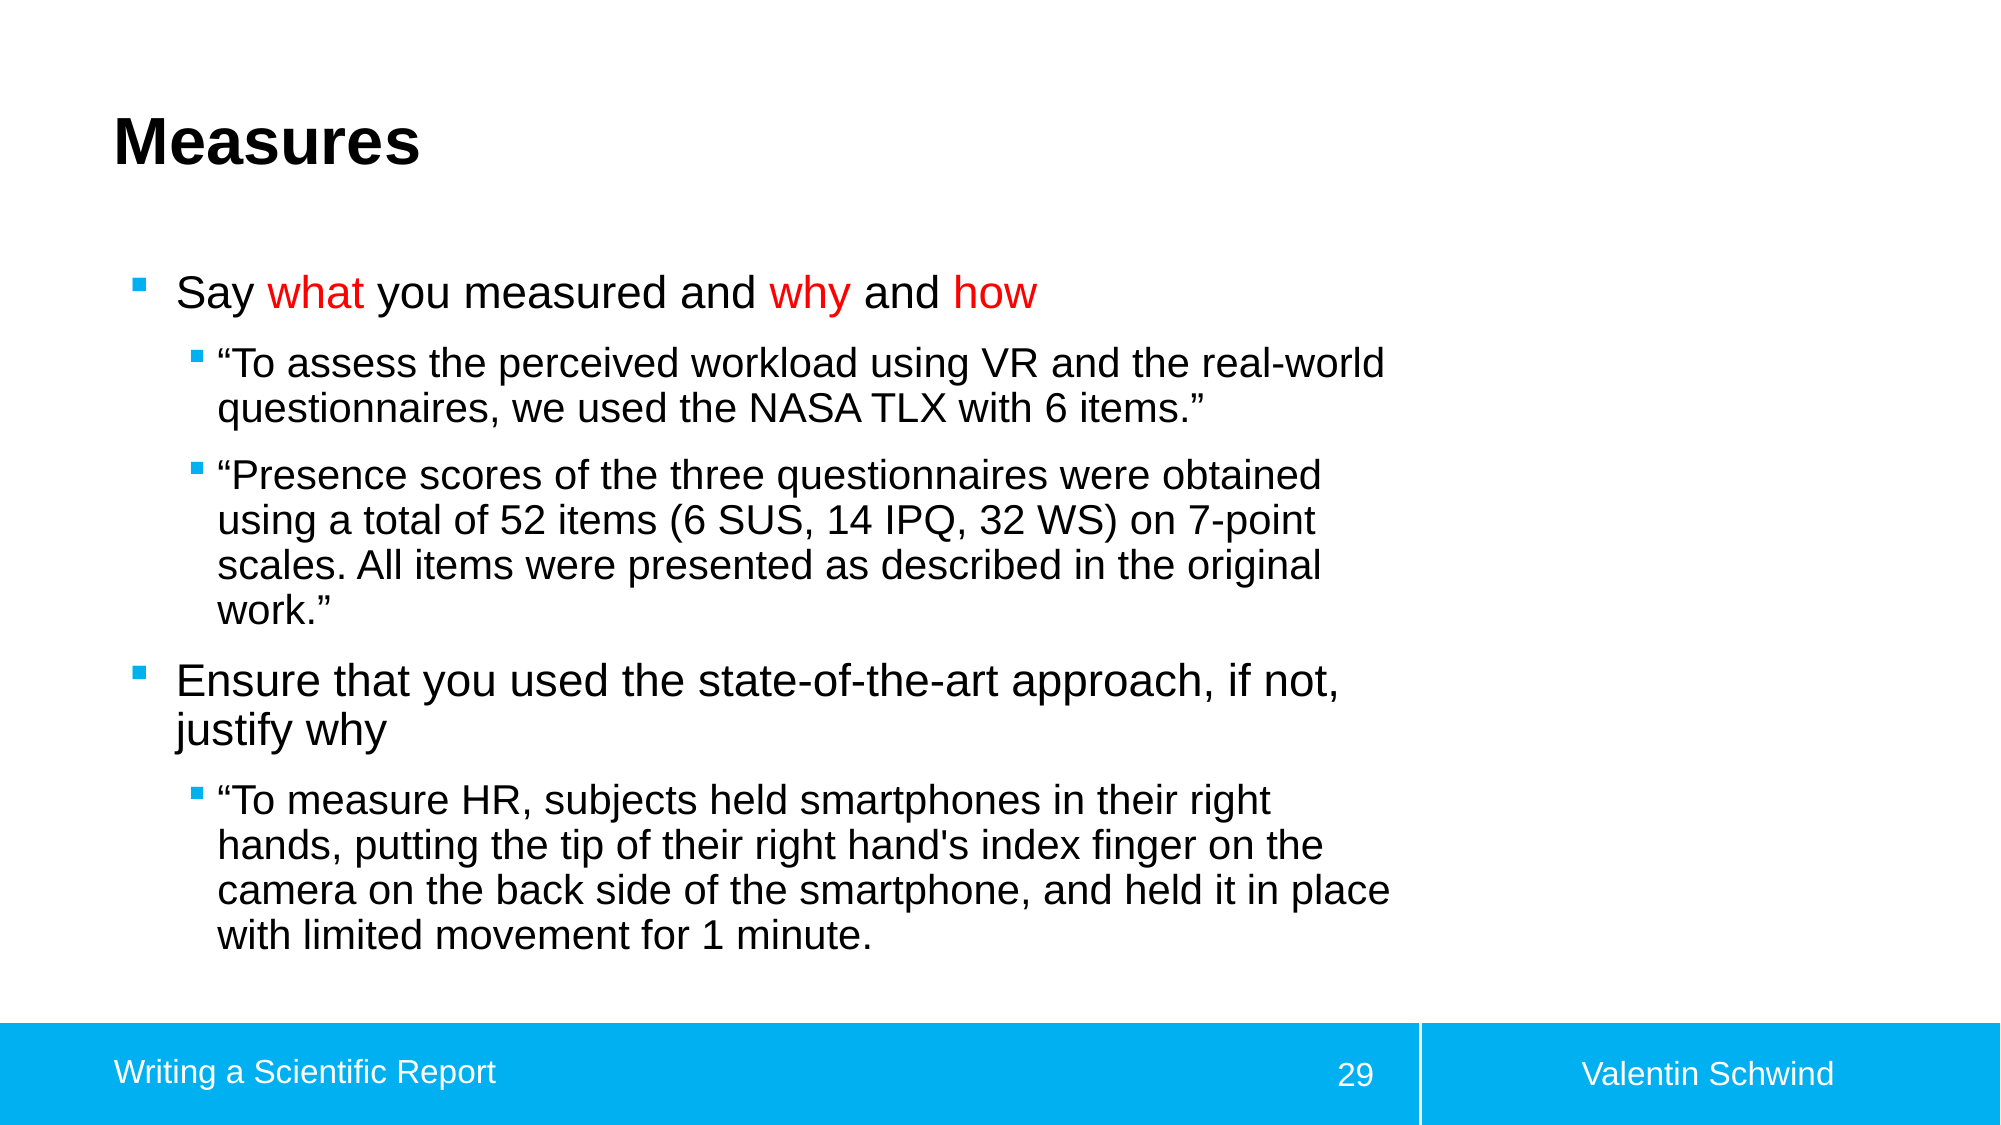

# Measures

Say what you measured and why and how
“To assess the perceived workload using VR and the real-world questionnaires, we used the NASA TLX with 6 items.”
“Presence scores of the three questionnaires were obtained using a total of 52 items (6 SUS, 14 IPQ, 32 WS) on 7-point scales. All items were presented as described in the original work.”
Ensure that you used the state-of-the-art approach, if not, justify why
“To measure HR, subjects held smartphones in their right hands, putting the tip of their right hand's index finger on the camera on the back side of the smartphone, and held it in place with limited movement for 1 minute.

Valentin Schwind
Writing a Scientific Report
29